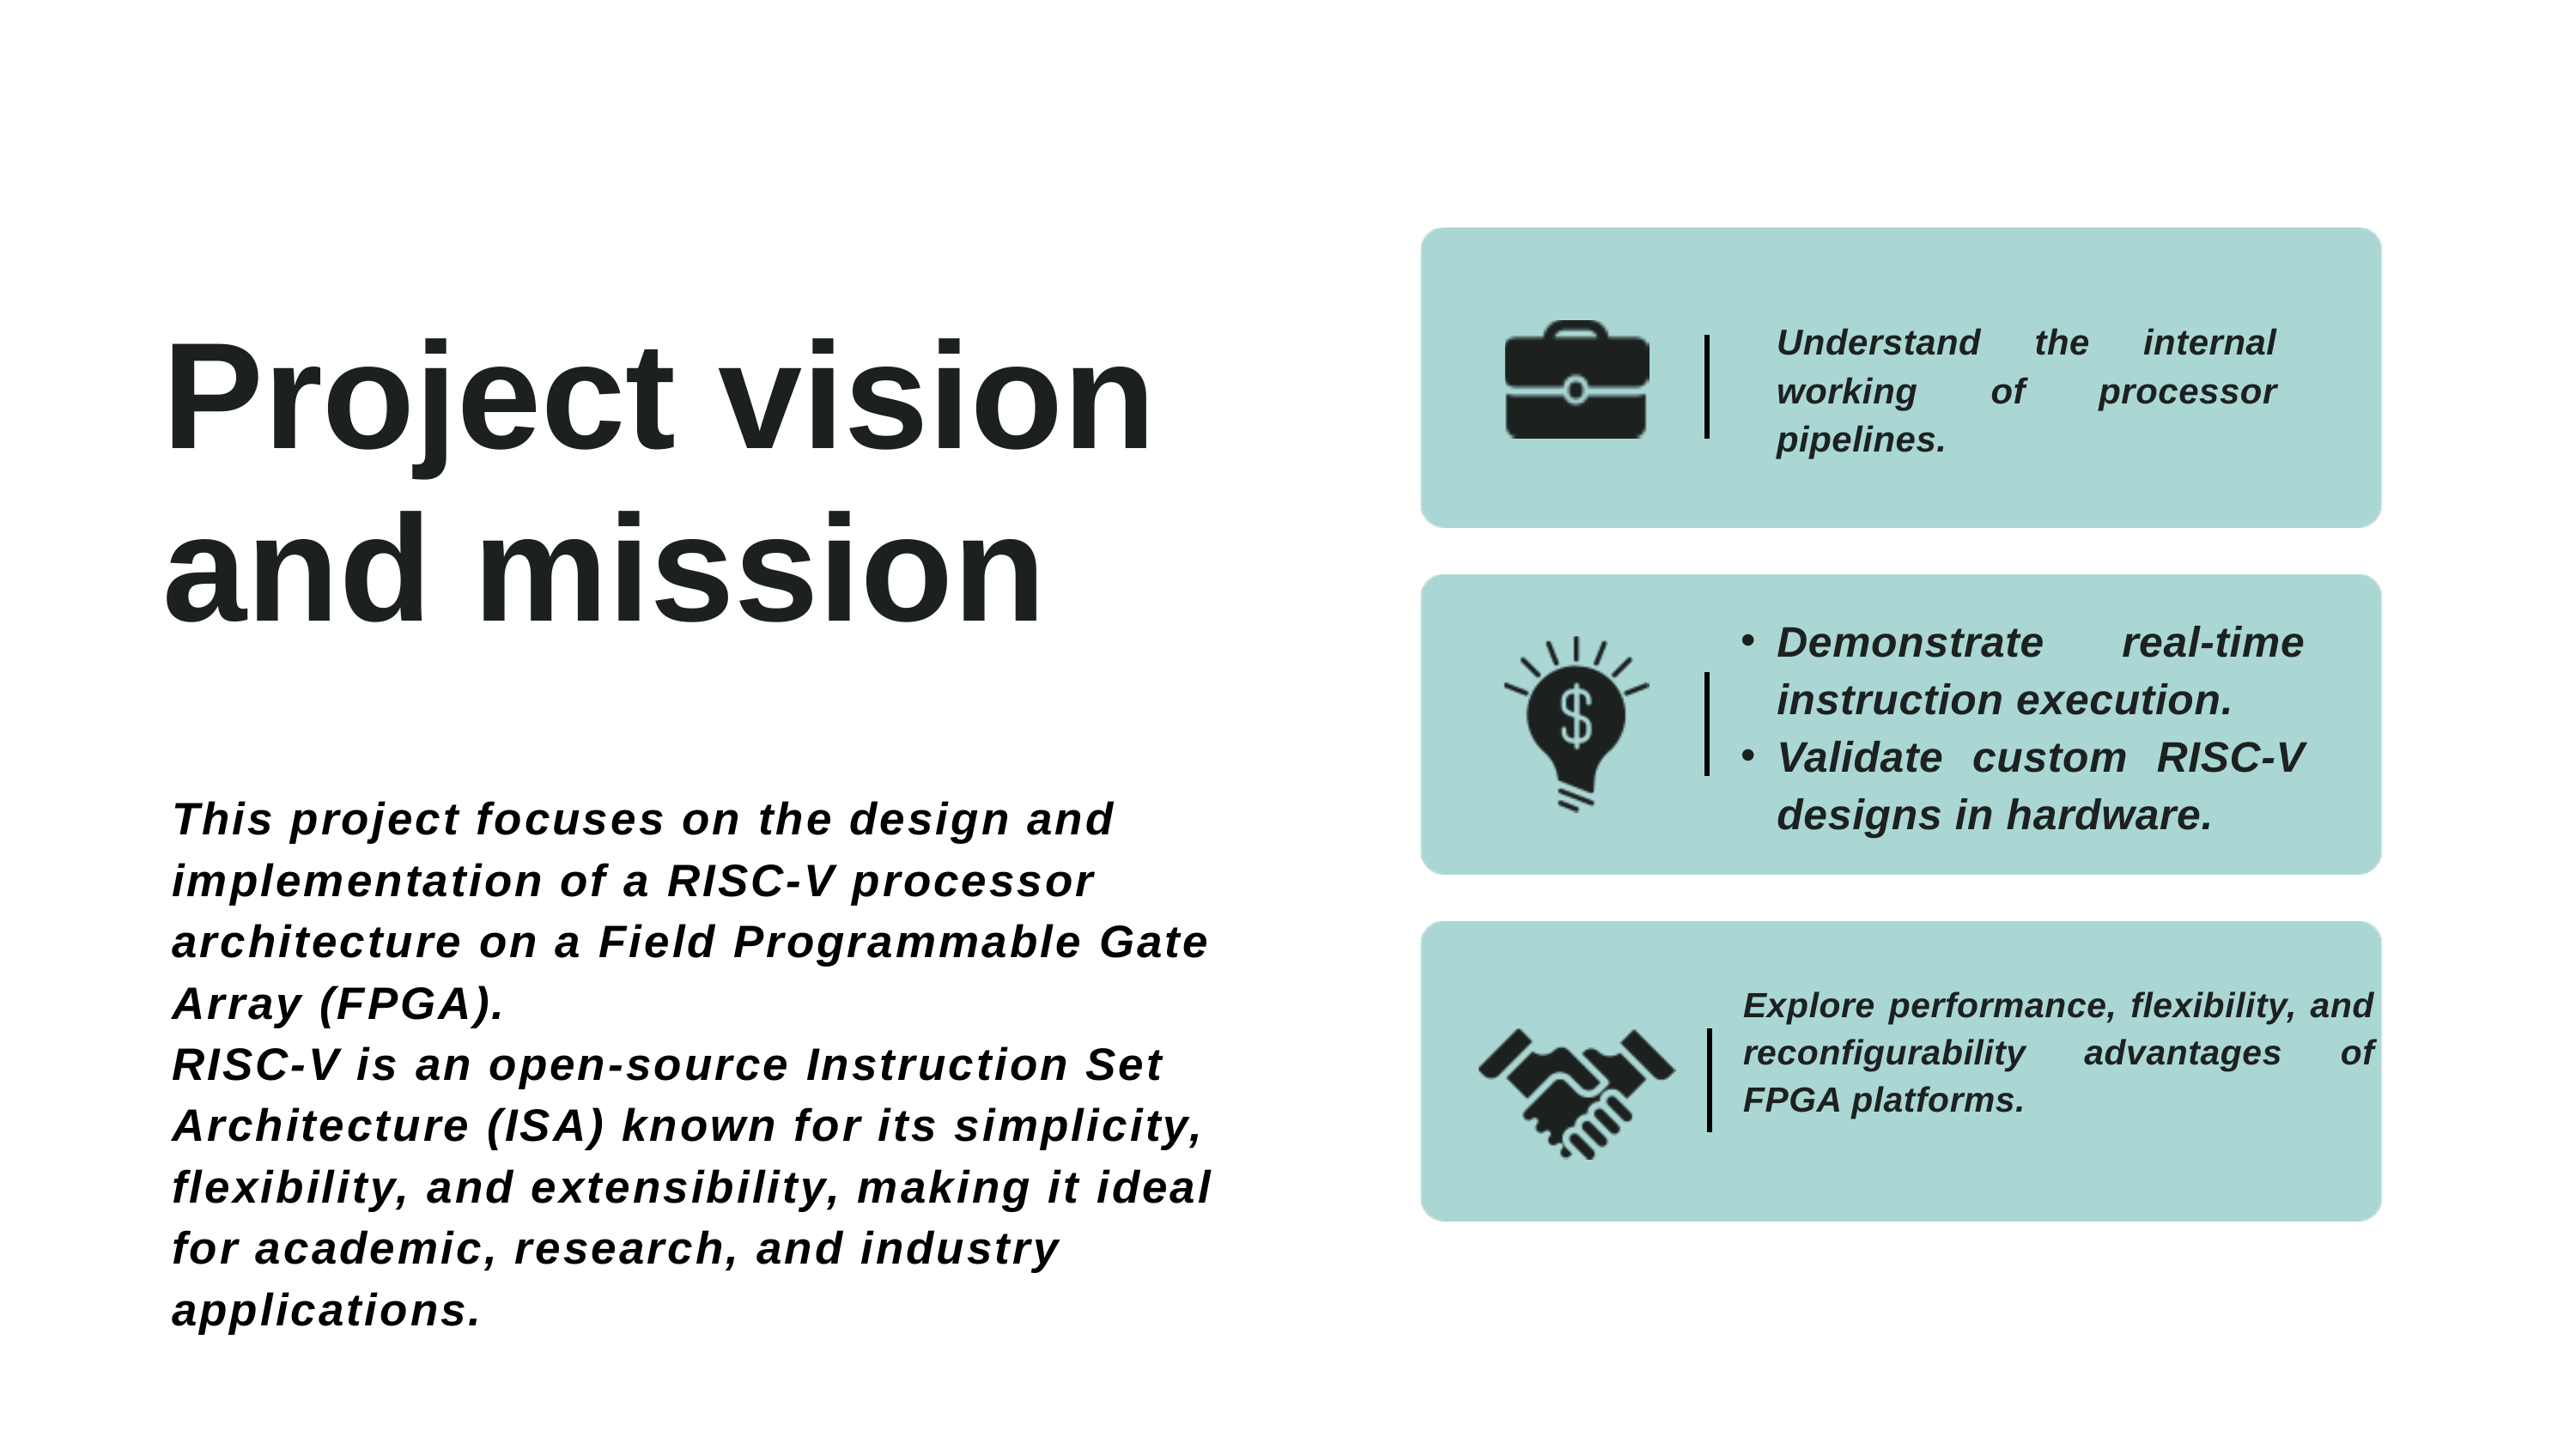

Project vision and mission
Understand the internal working of processor pipelines.

Demonstrate real-time instruction execution.
Validate custom RISC-V designs in hardware.

This project focuses on the design and implementation of a RISC-V processor architecture on a Field Programmable Gate Array (FPGA).
RISC-V is an open-source Instruction Set Architecture (ISA) known for its simplicity, flexibility, and extensibility, making it ideal for academic, research, and industry applications.

Explore performance, flexibility, and reconfigurability advantages of FPGA platforms.